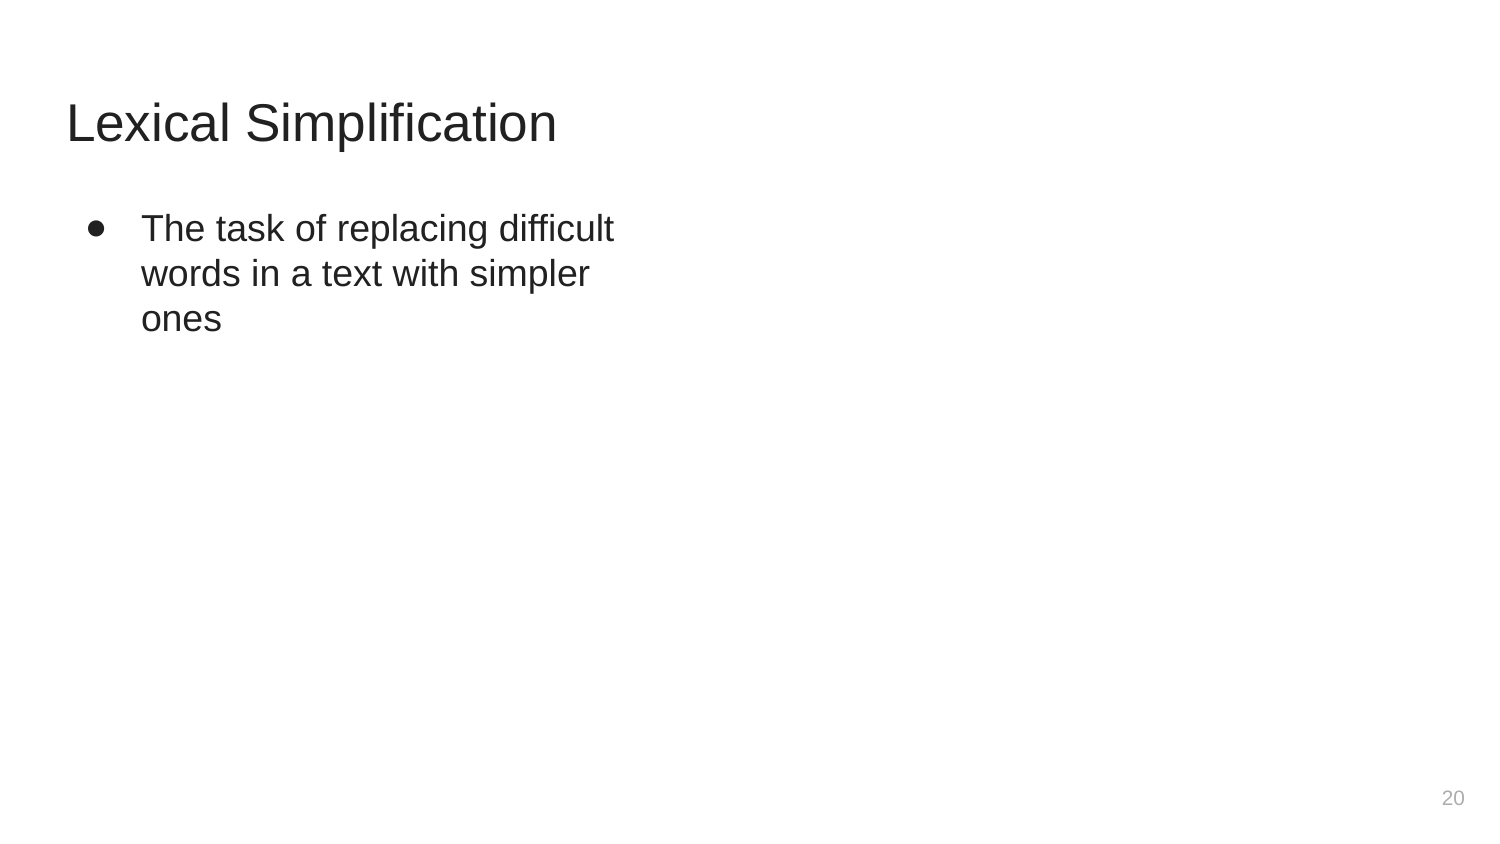

# Lexical Simplification
The task of replacing difficult words in a text with simpler ones
20